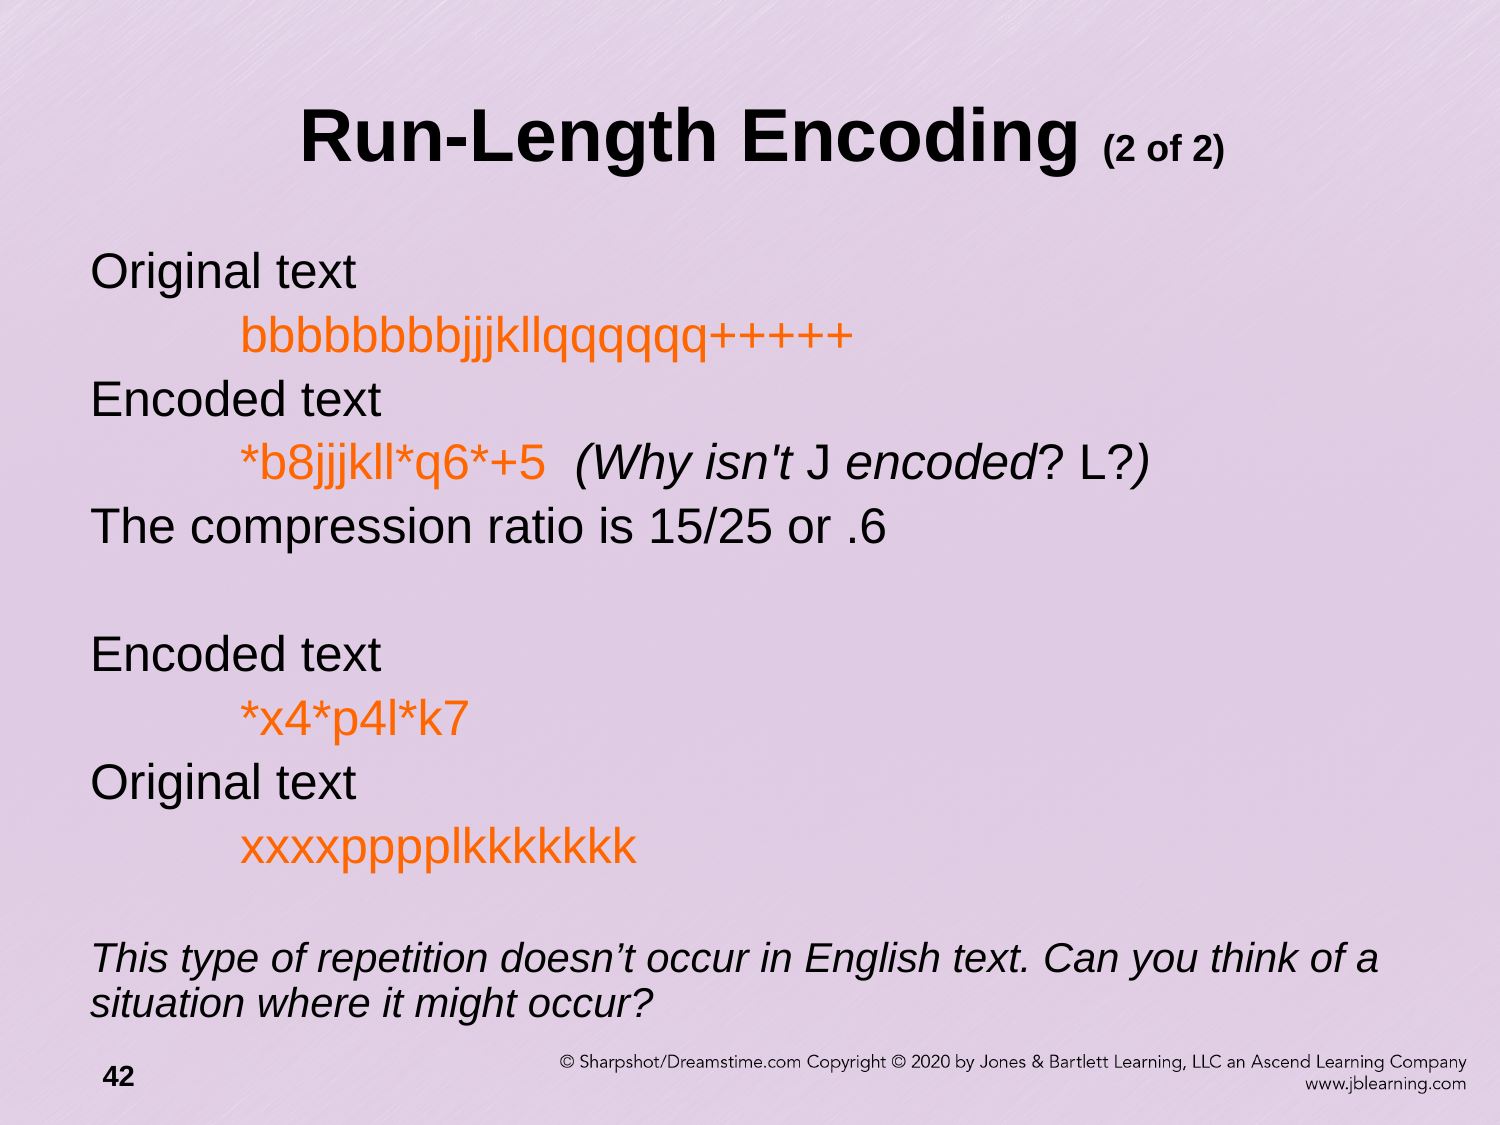

# Run-Length Encoding (2 of 2)
Original text
	bbbbbbbbjjjkllqqqqqq+++++
Encoded text
	*b8jjjkll*q6*+5  (Why isn't J encoded? L?)
The compression ratio is 15/25 or .6

Encoded text
	*x4*p4l*k7
Original text
	xxxxpppplkkkkkkk

This type of repetition doesn’t occur in English text. Can you think of a situation where it might occur?

42